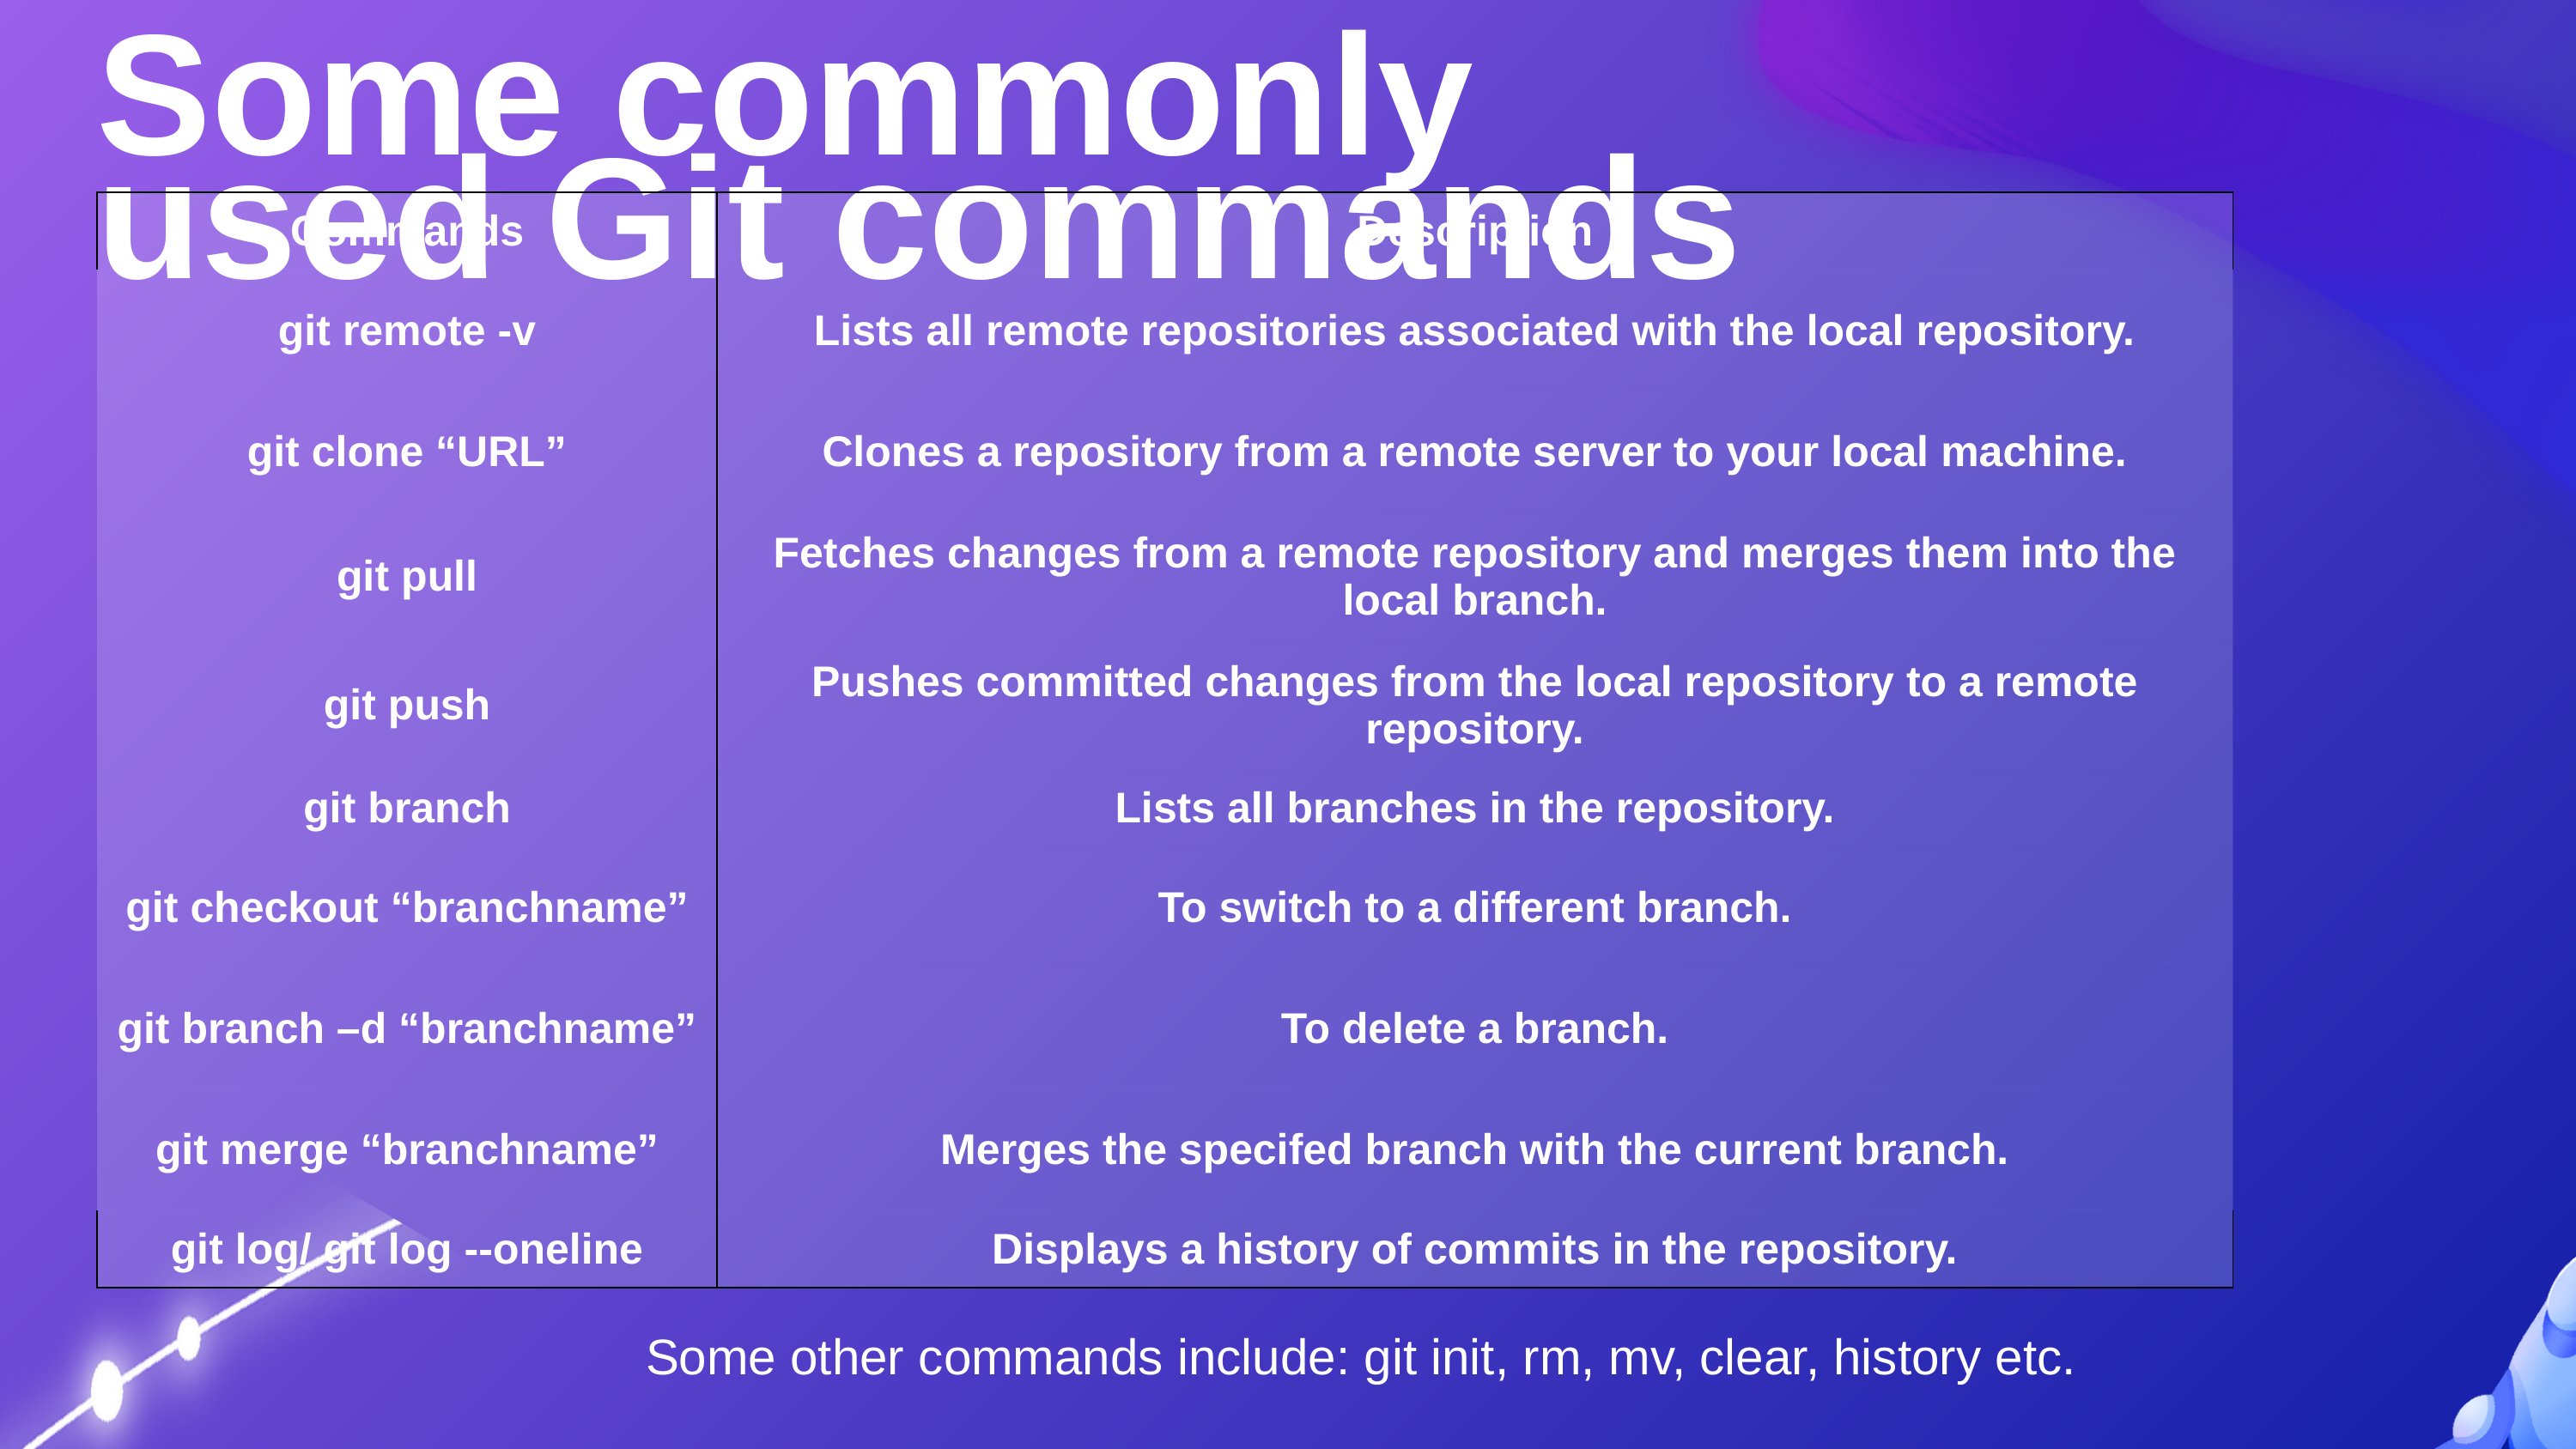

Some commonly used Git commands
| Commands | Description |
| --- | --- |
| git remote -v | Lists all remote repositories associated with the local repository. |
| git clone “URL” | Clones a repository from a remote server to your local machine. |
| git pull | Fetches changes from a remote repository and merges them into the local branch. |
| git push | Pushes committed changes from the local repository to a remote repository. |
| git branch | Lists all branches in the repository. |
| git checkout “branchname” | To switch to a different branch. |
| git branch –d “branchname” | To delete a branch. |
| git merge “branchname” | Merges the specifed branch with the current branch. |
| git log/ git log --oneline | Displays a history of commits in the repository. |

Some other commands include: git init, rm, mv, clear, history etc.